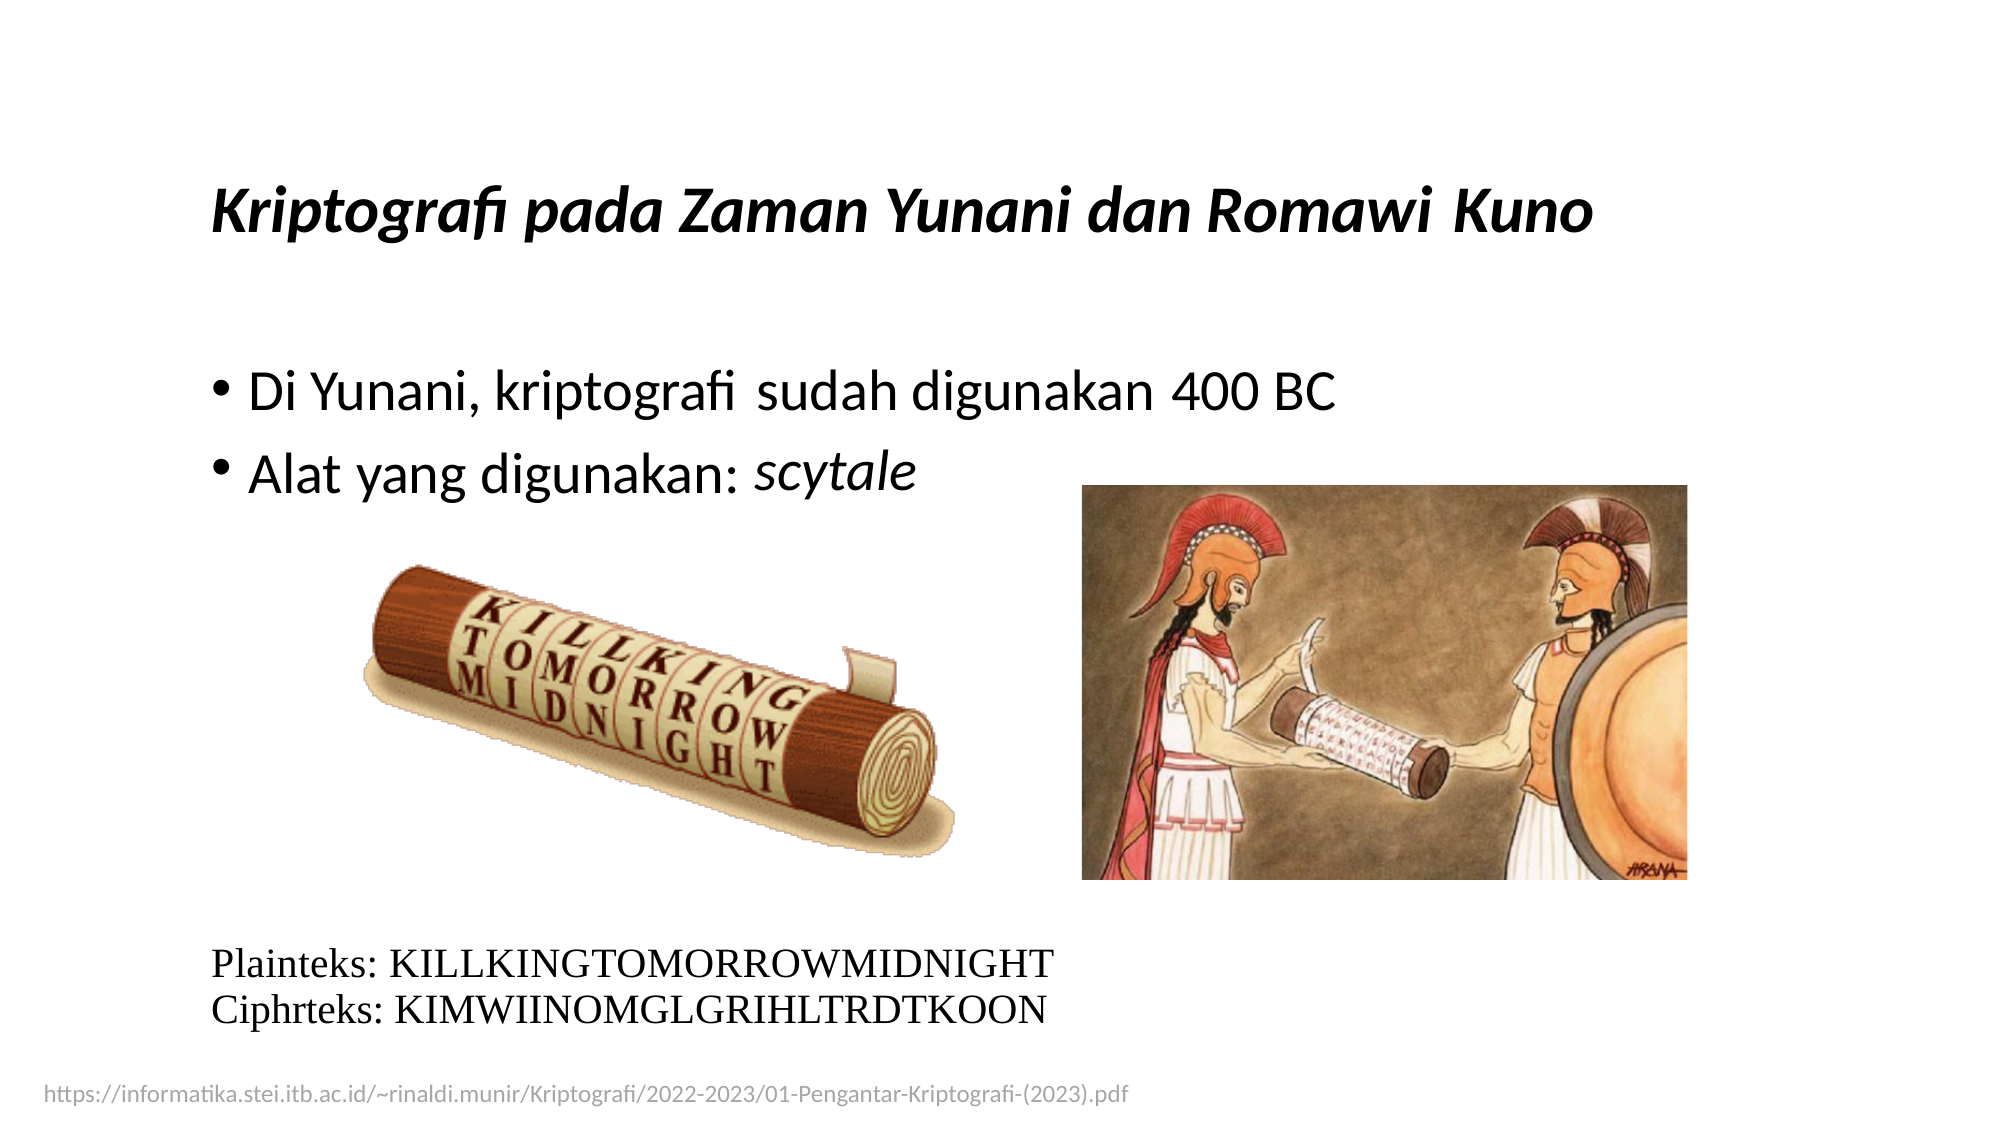

Kriptografi pada Zaman Yunani dan Romawi
Kuno
•
•
Di Yunani, kriptografi
sudah digunakan
scytale
400
BC
Alat
yang
digunakan:

Plainteks: KILLKINGTOMORROWMIDNIGHT
Ciphrteks: KIMWIINOMGLGRIHLTRDTKOON
https://informatika.stei.itb.ac.id/~rinaldi.munir/Kriptografi/2022-2023/01-Pengantar-Kriptografi-(2023).pdf